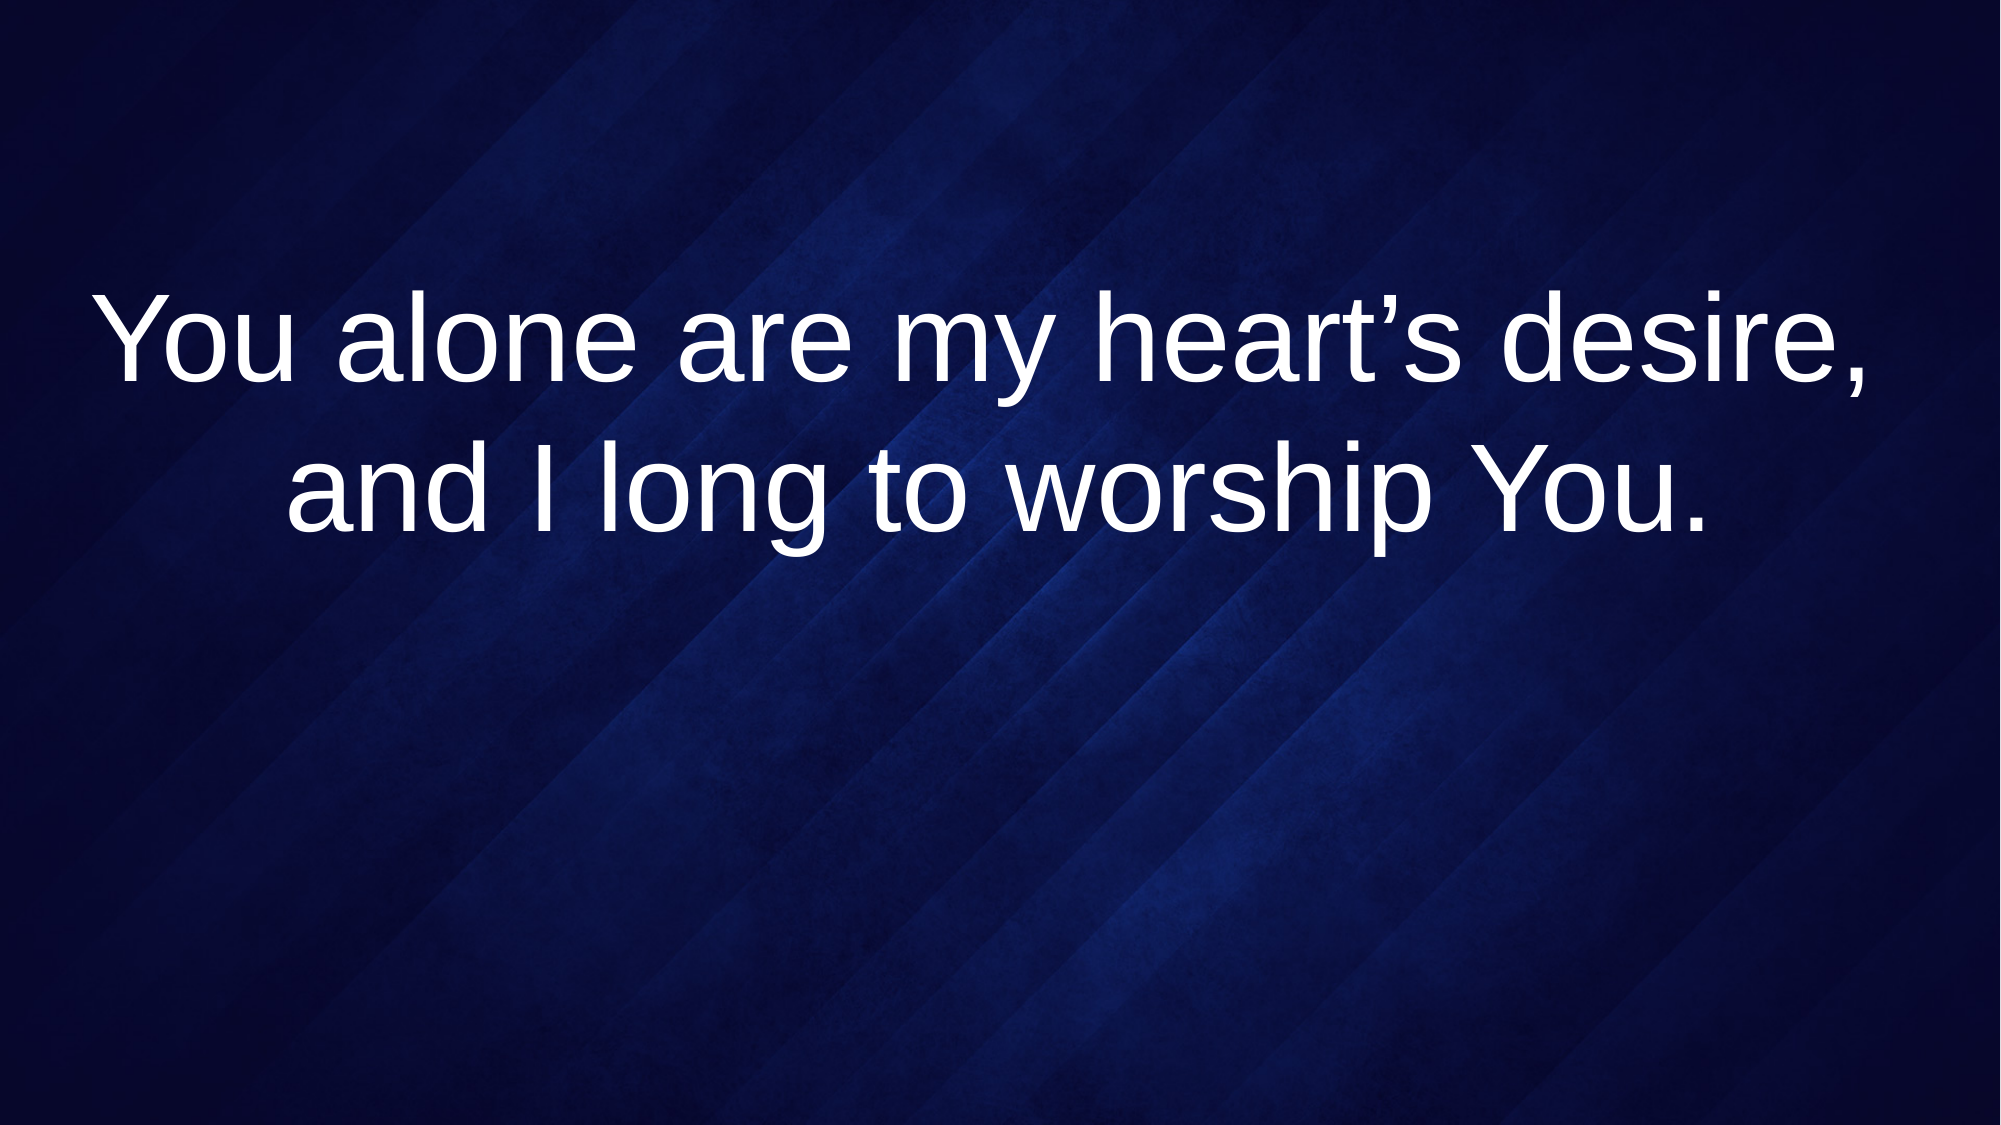

# You alone are my heart’s desire, and I long to worship You.